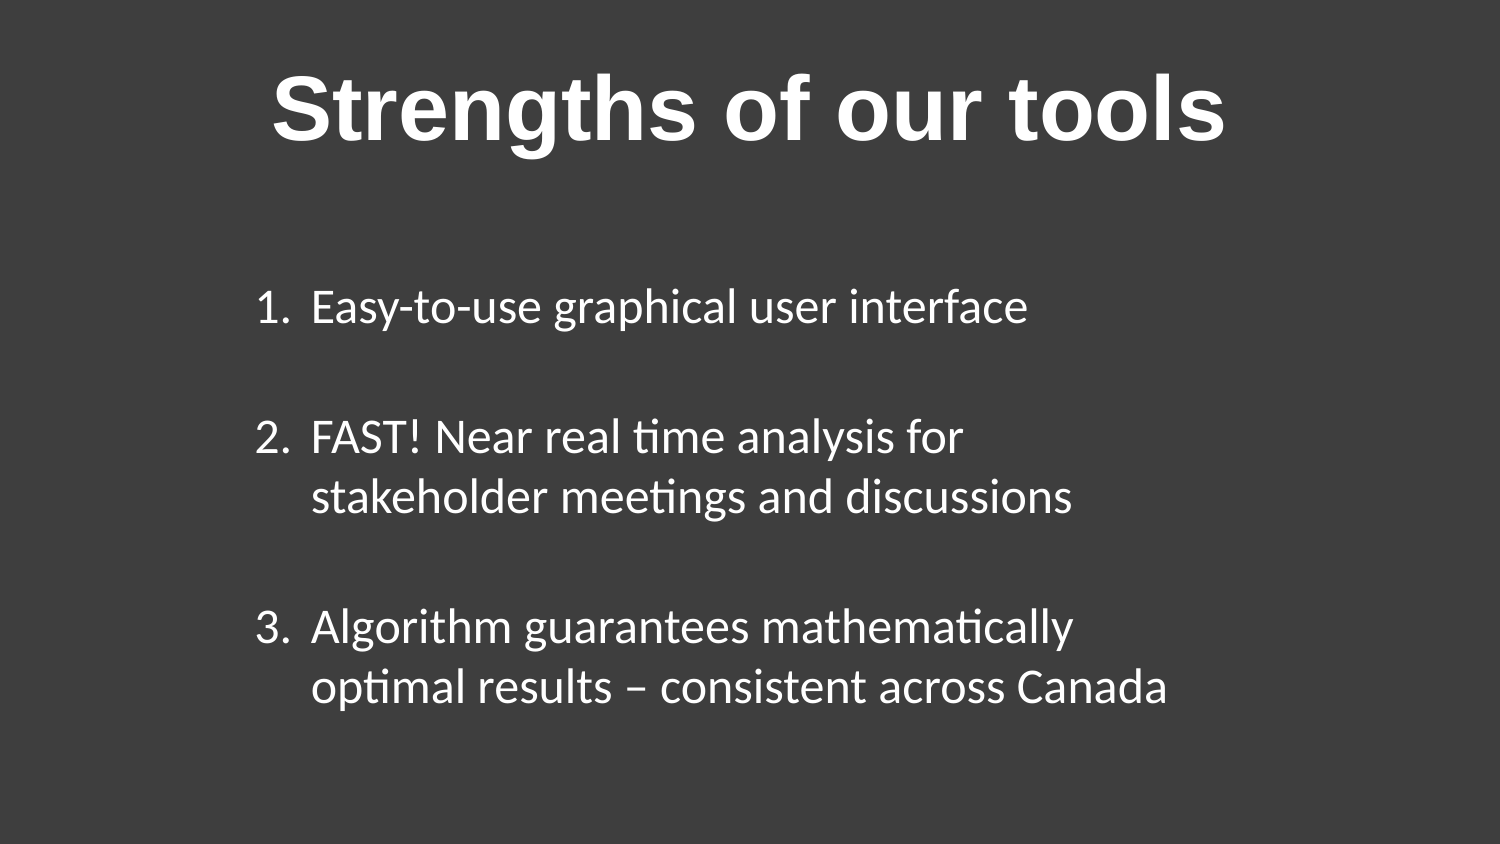

# Strengths of our tools
Easy-to-use graphical user interface
FAST! Near real time analysis for stakeholder meetings and discussions
Algorithm guarantees mathematically optimal results – consistent across Canada